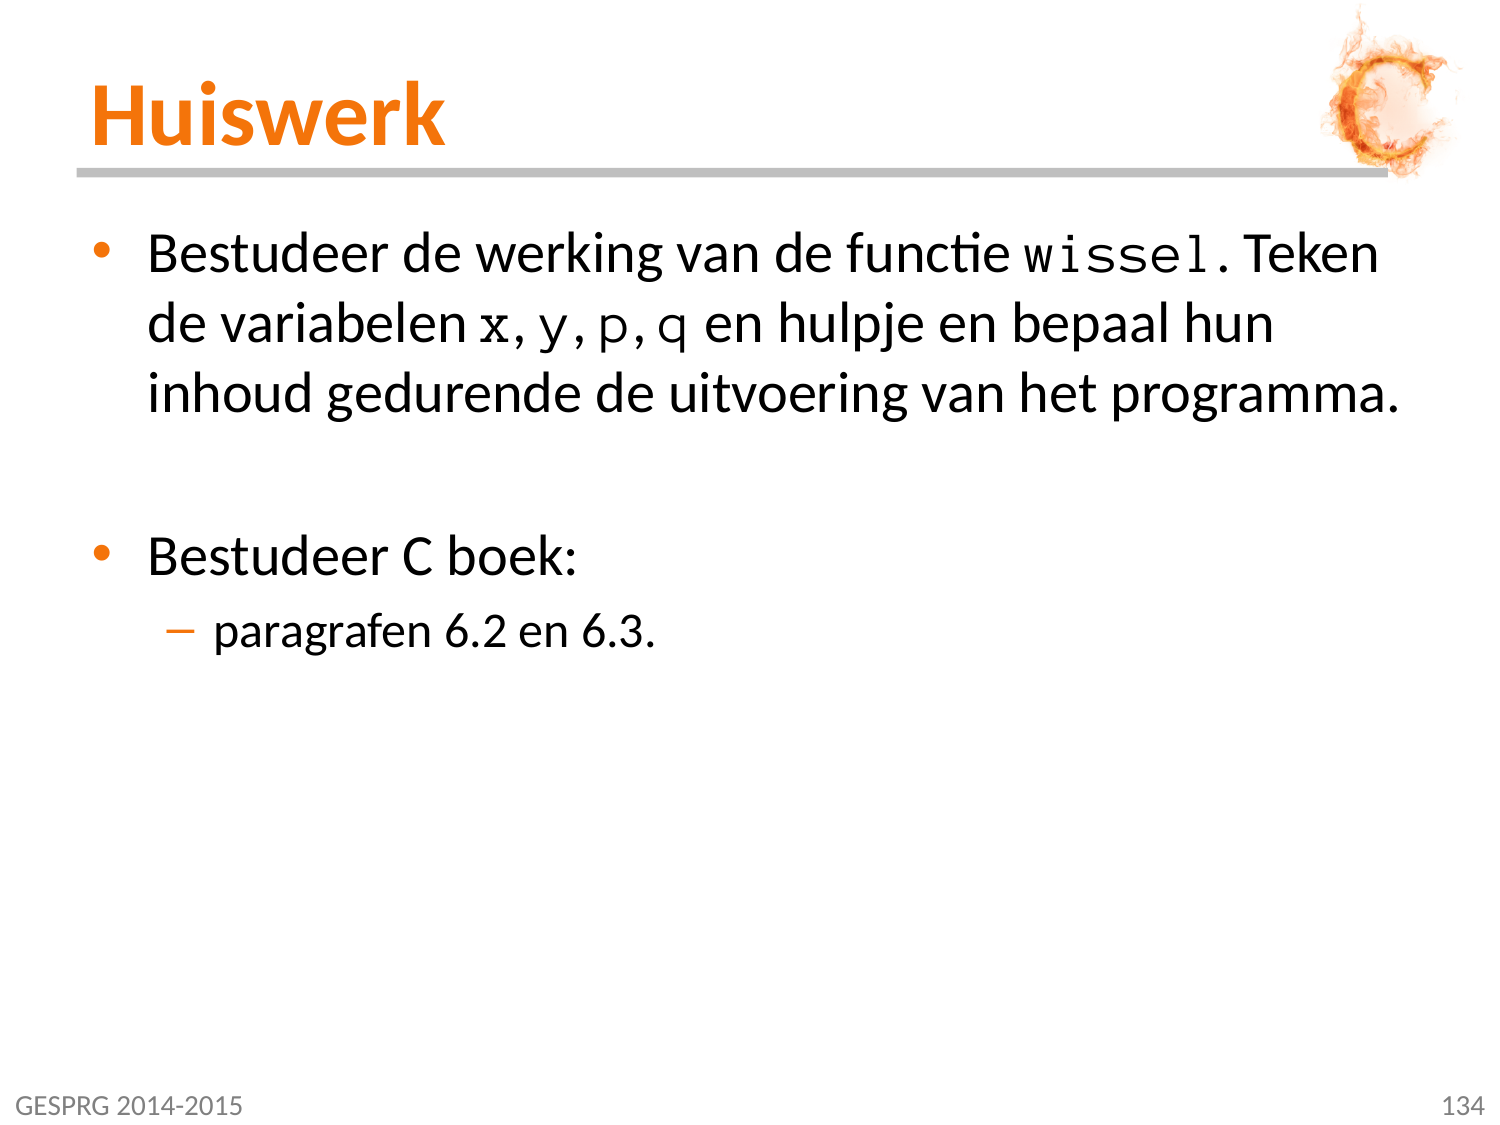

# Huiswerk
Bestudeer de werking van de functie wissel. Teken de variabelen x, y, p, q en hulpje en bepaal hun inhoud gedurende de uitvoering van het programma.

Bestudeer C boek:
paragrafen 6.2 en 6.3.
GESPRG 2014-2015
134